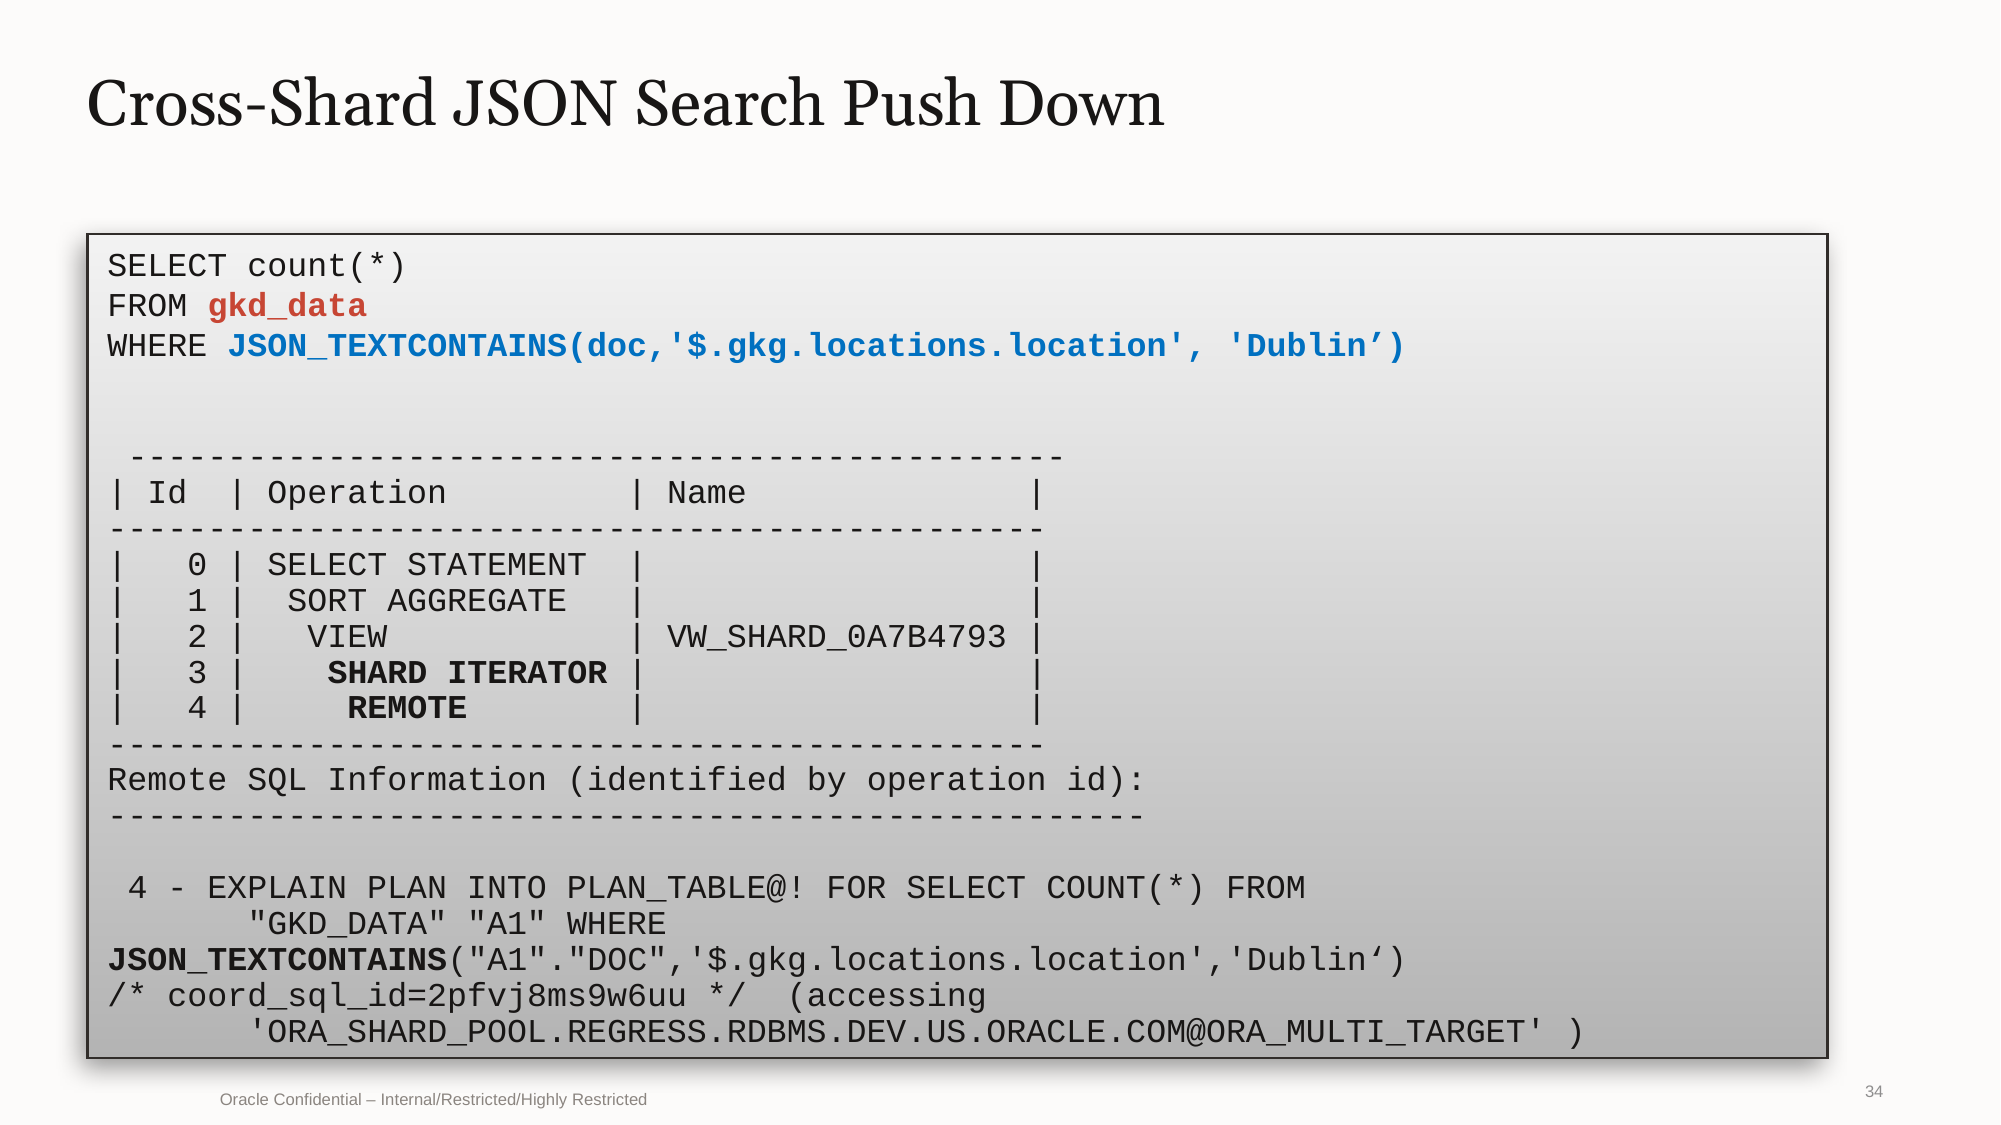

# Cross-Shard JSON Search Push Down
SELECT count(*)
FROM gkd_data
WHERE JSON_TEXTCONTAINS(doc,'$.gkg.locations.location', 'Dublin’)

 -----------------------------------------------
| Id  | Operation         | Name              |
-----------------------------------------------
|   0 | SELECT STATEMENT  |                   |
|   1 |  SORT AGGREGATE   |                   |
|   2 |   VIEW            | VW_SHARD_0A7B4793 |
|   3 |    SHARD ITERATOR |                   |
|   4 |     REMOTE        |                   |
-----------------------------------------------
Remote SQL Information (identified by operation id):
----------------------------------------------------

 4 - EXPLAIN PLAN INTO PLAN_TABLE@! FOR SELECT COUNT(*) FROM
       "GKD_DATA" "A1" WHERE JSON_TEXTCONTAINS("A1"."DOC",'$.gkg.locations.location','Dublin‘)
/* coord_sql_id=2pfvj8ms9w6uu */  (accessing
       'ORA_SHARD_POOL.REGRESS.RDBMS.DEV.US.ORACLE.COM@ORA_MULTI_TARGET' )
Oracle Confidential – Internal/Restricted/Highly Restricted
34